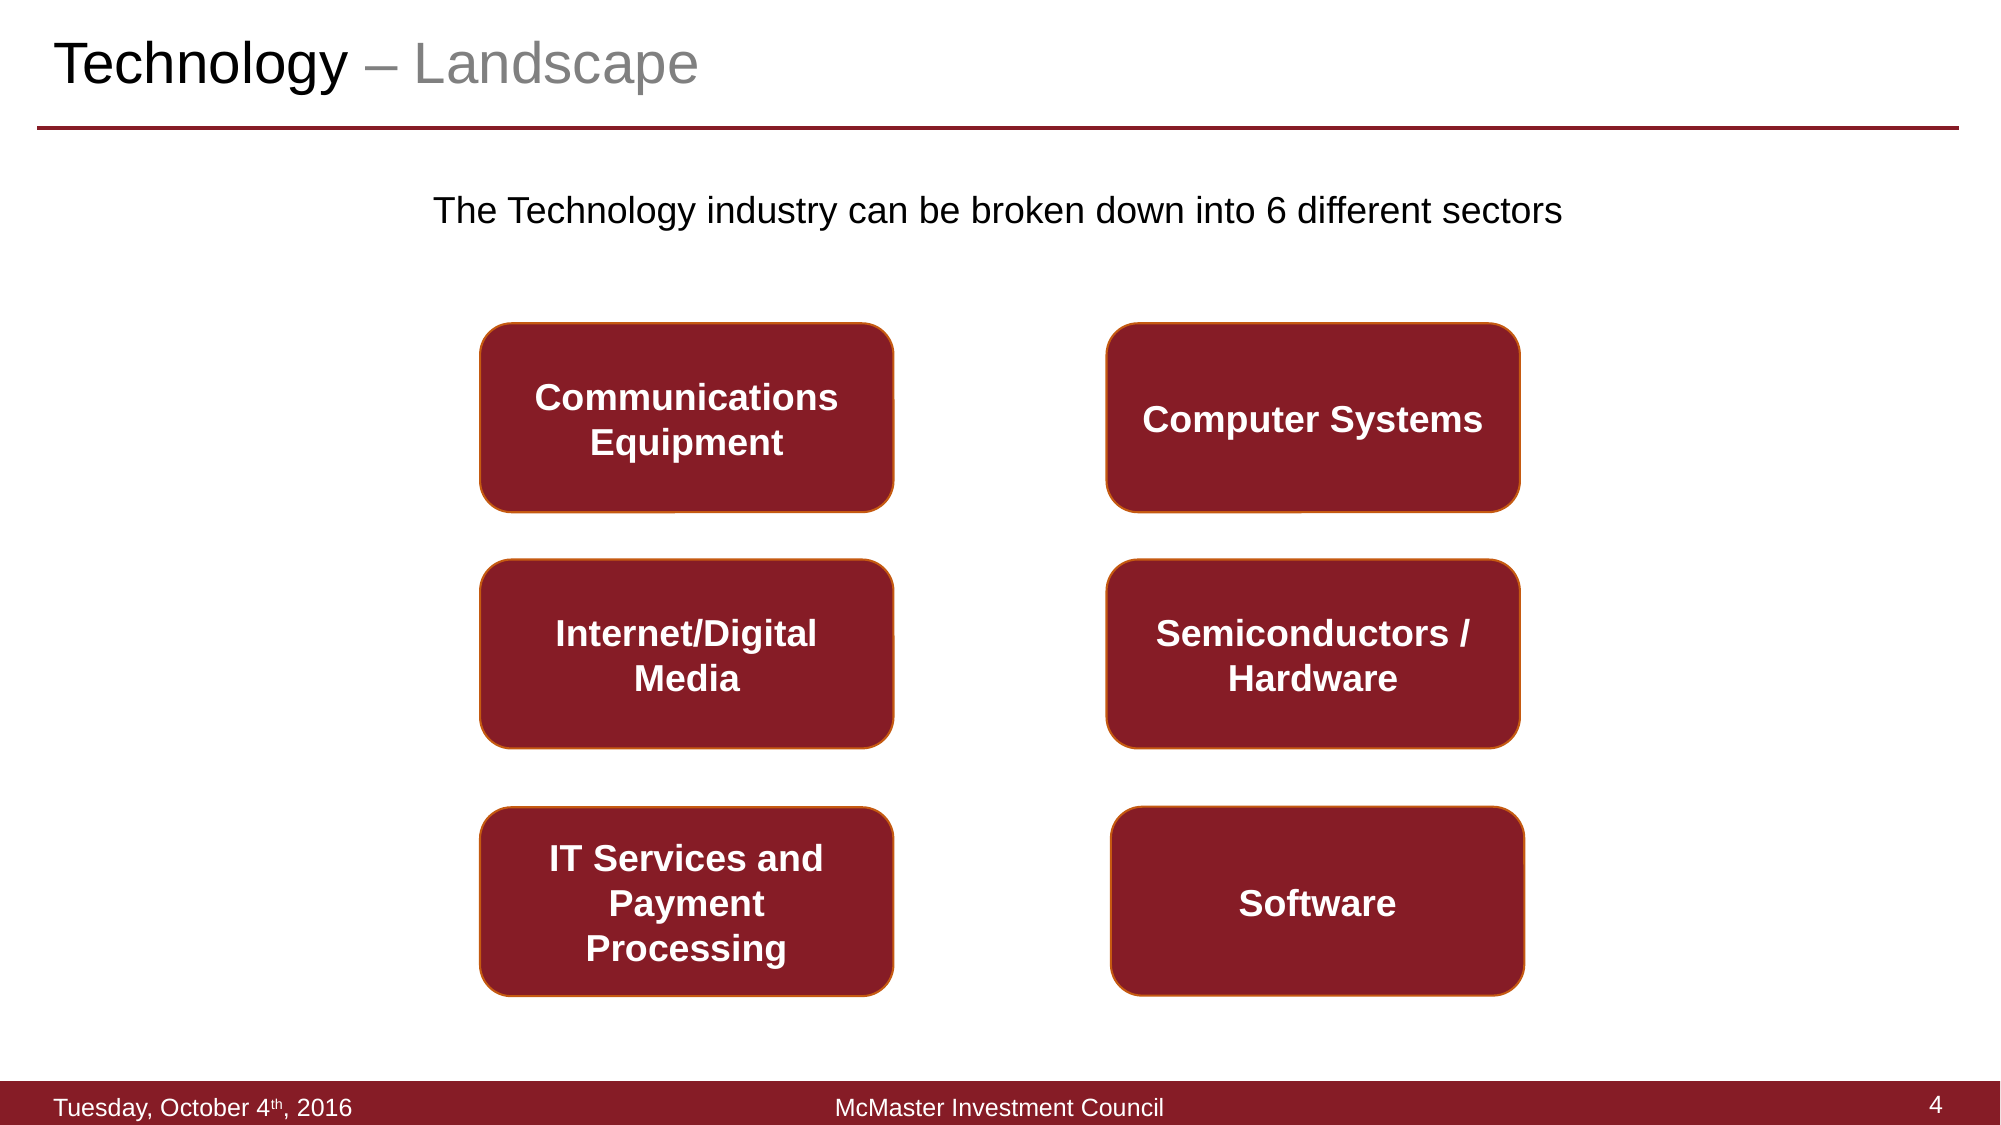

# Technology – Landscape
The Technology industry can be broken down into 6 different sectors
Communications Equipment
Computer Systems
Internet/Digital Media
Semiconductors / Hardware
Software
IT Services and Payment Processing
4
McMaster Investment Council
Tuesday, October 4th, 2016